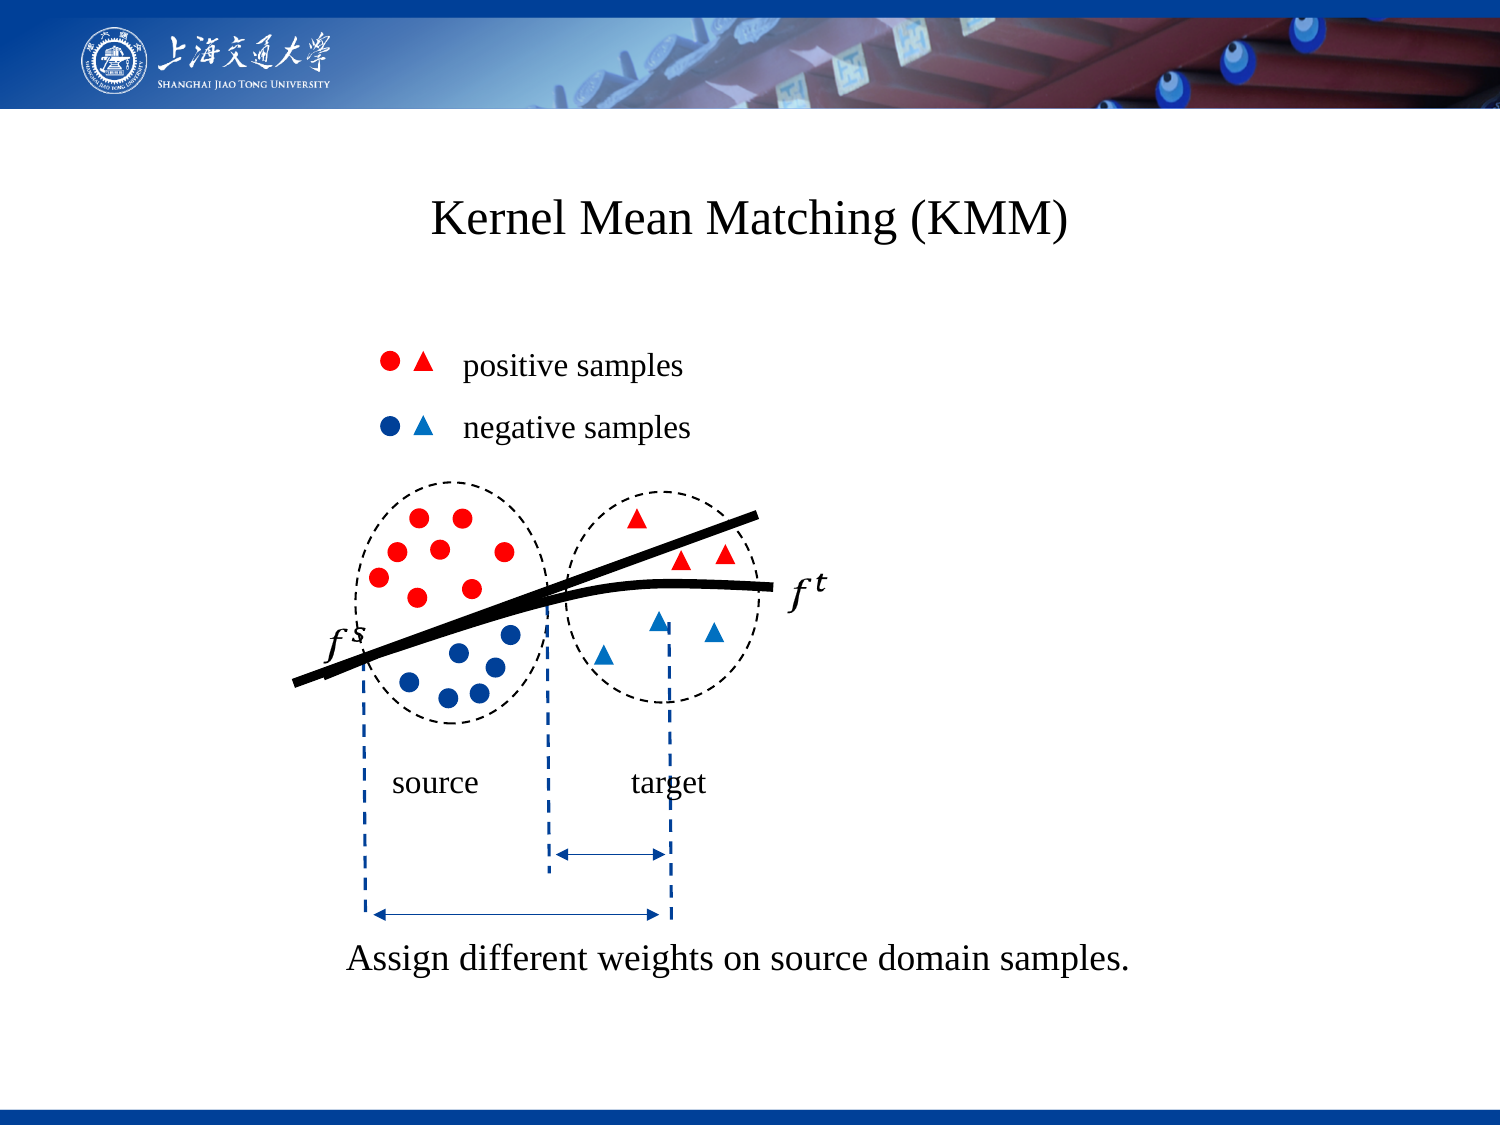

Kernel Mean Matching (KMM)

positive samples

negative samples

source
target
Assign different weights on source domain samples.